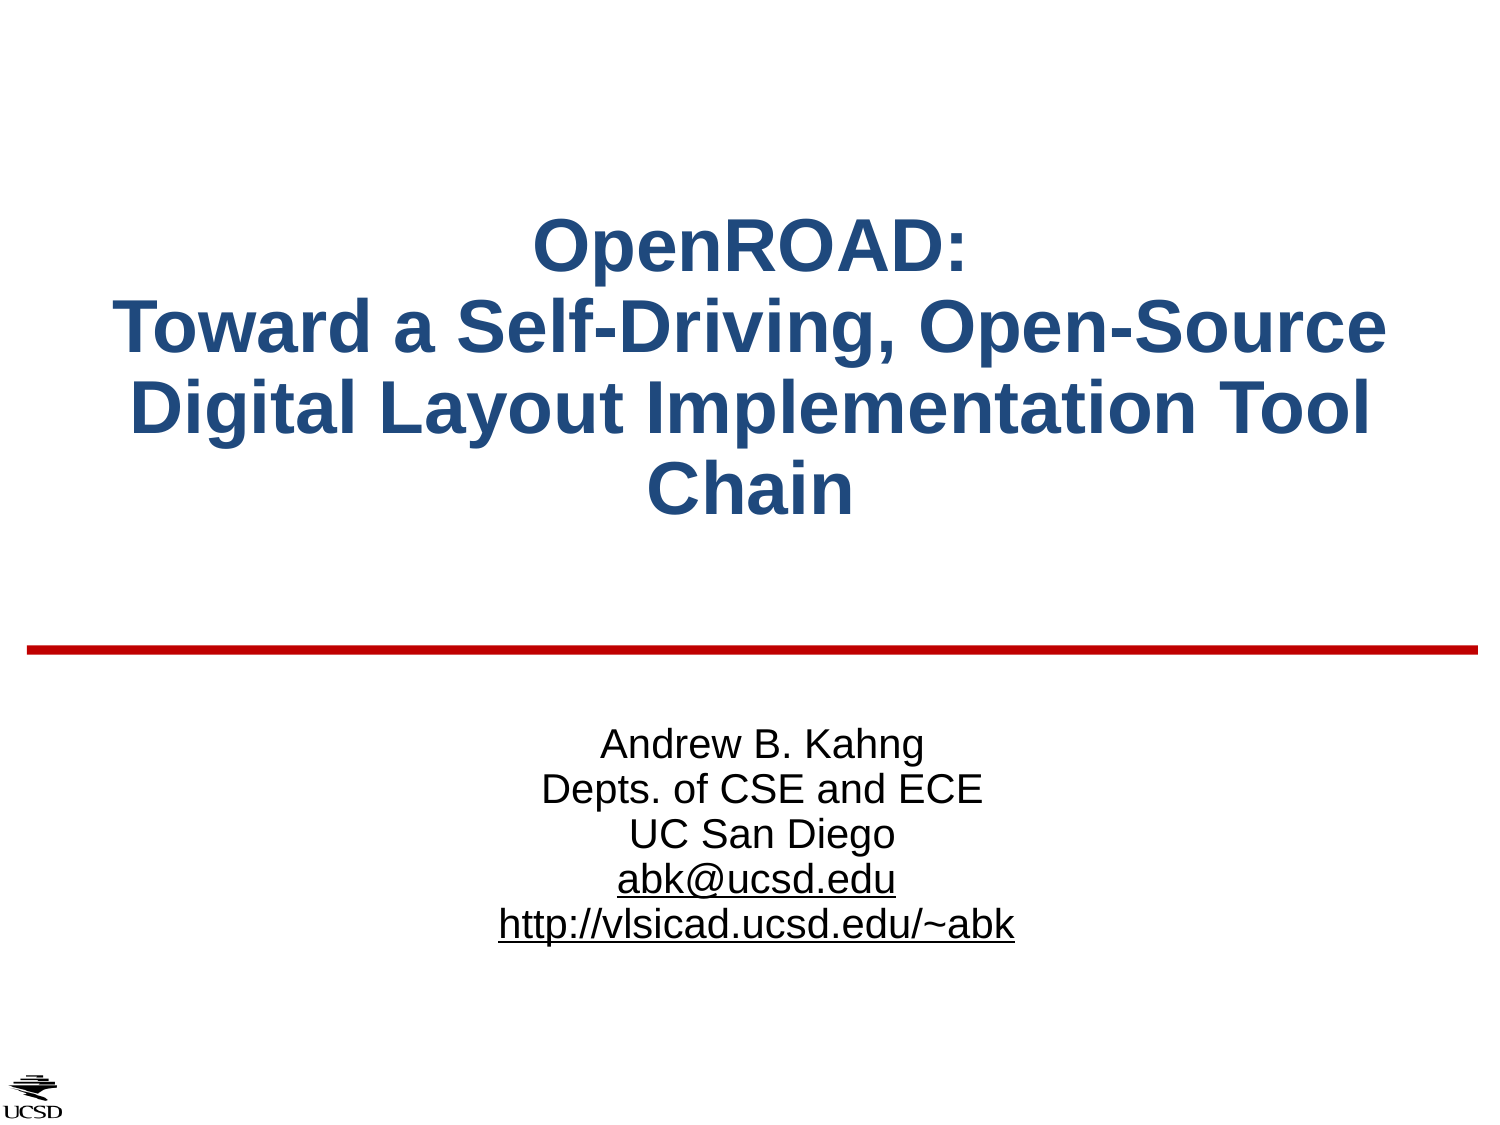

# OpenROAD: Toward a Self-Driving, Open-Source Digital Layout Implementation Tool Chain
Andrew B. Kahng
Depts. of CSE and ECE
UC San Diego
abk@ucsd.edu
http://vlsicad.ucsd.edu/~abk